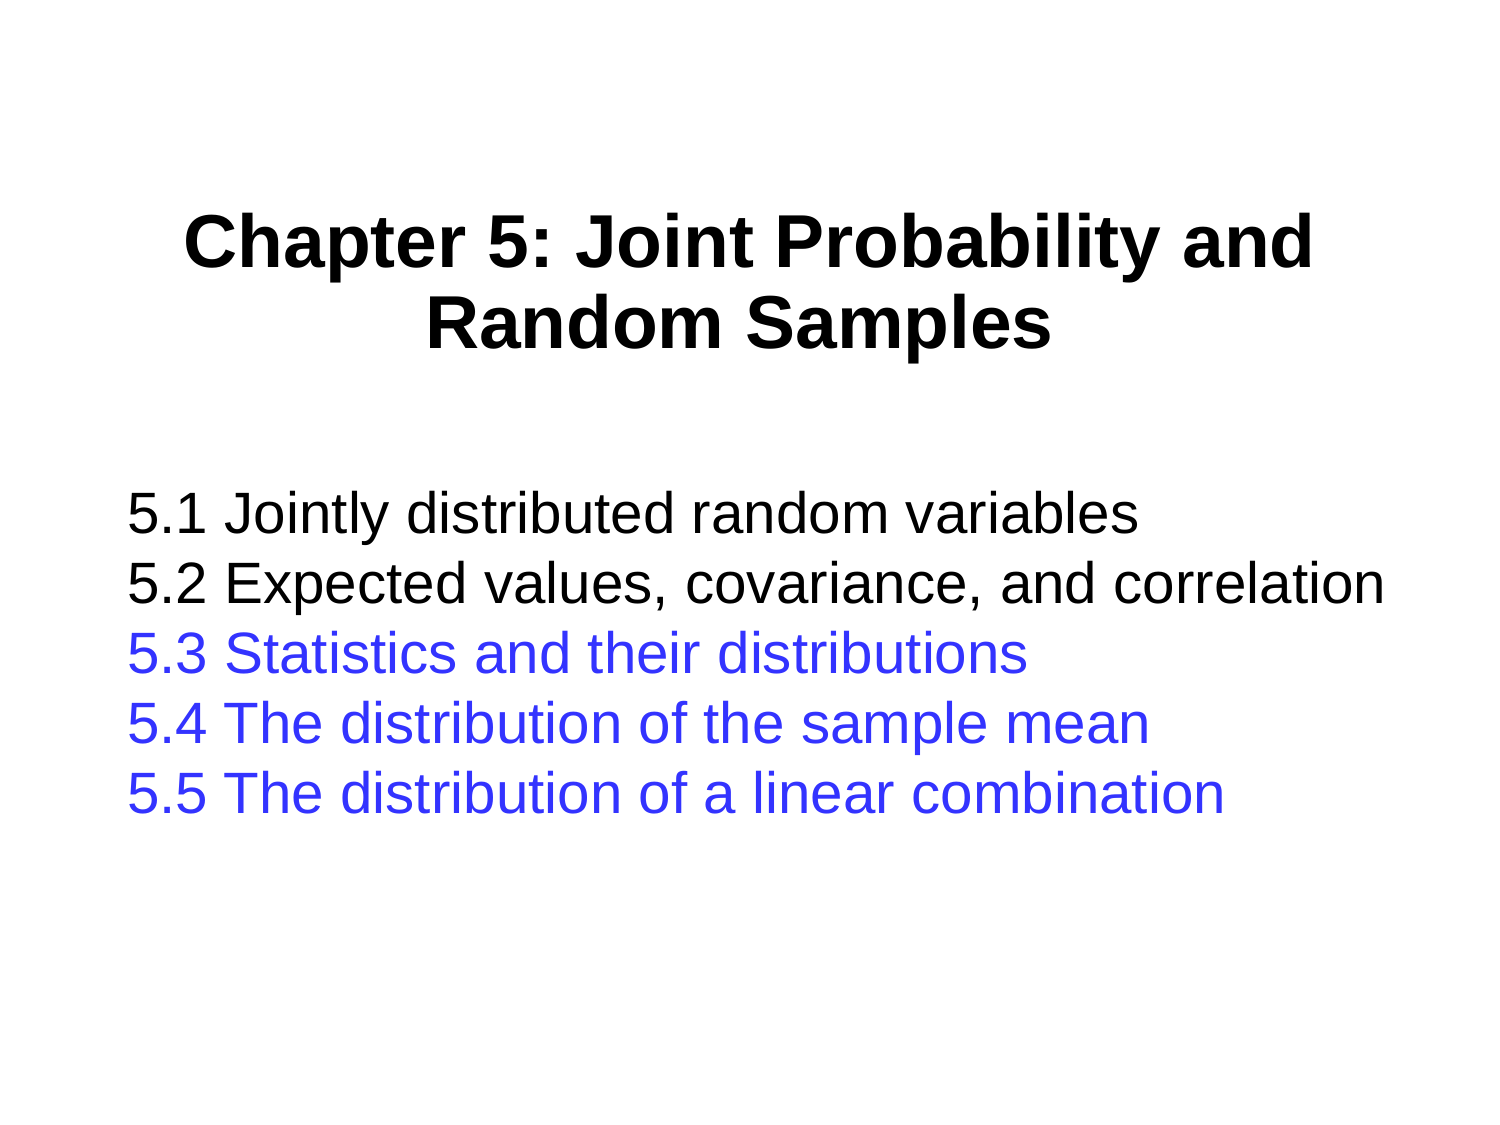

# Chapter 5: Joint Probability and Random Samples
5.1 Jointly distributed random variables
5.2 Expected values, covariance, and correlation
5.3 Statistics and their distributions
5.4 The distribution of the sample mean
5.5 The distribution of a linear combination